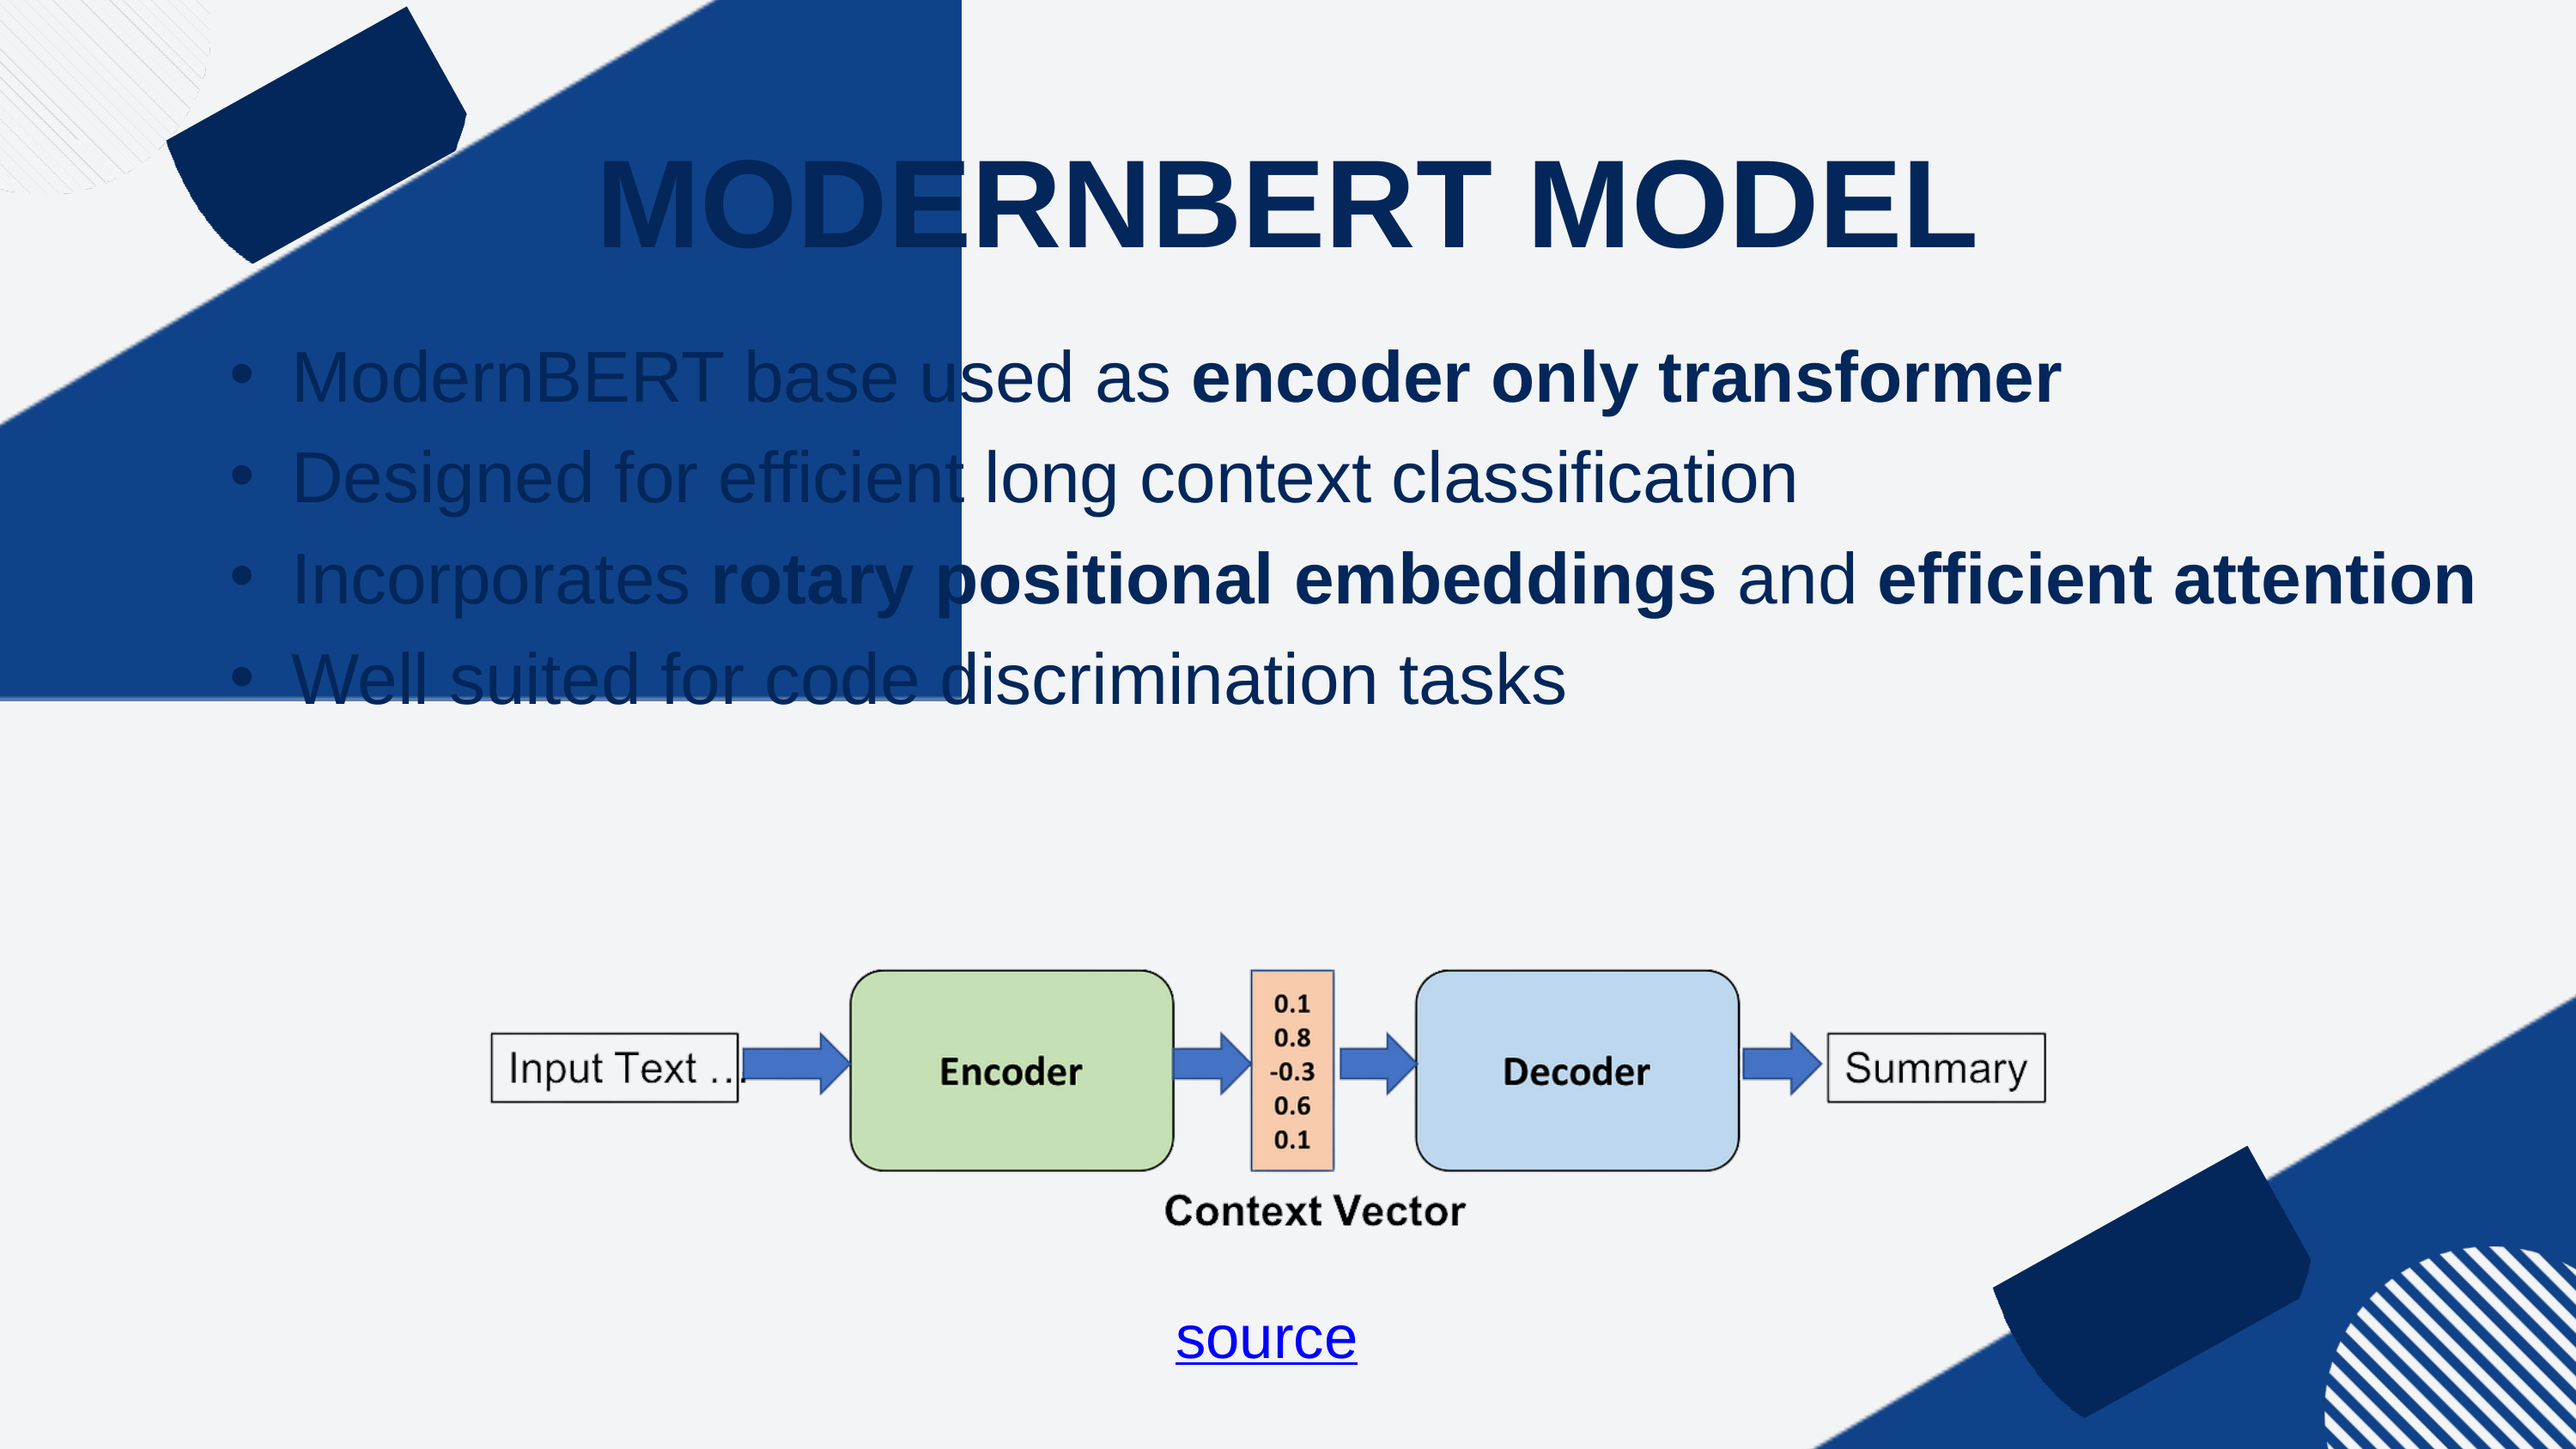

MODERNBERT MODEL
ModernBERT base used as encoder only transformer
Designed for efficient long context classification
Incorporates rotary positional embeddings and efficient attention
Well suited for code discrimination tasks

source